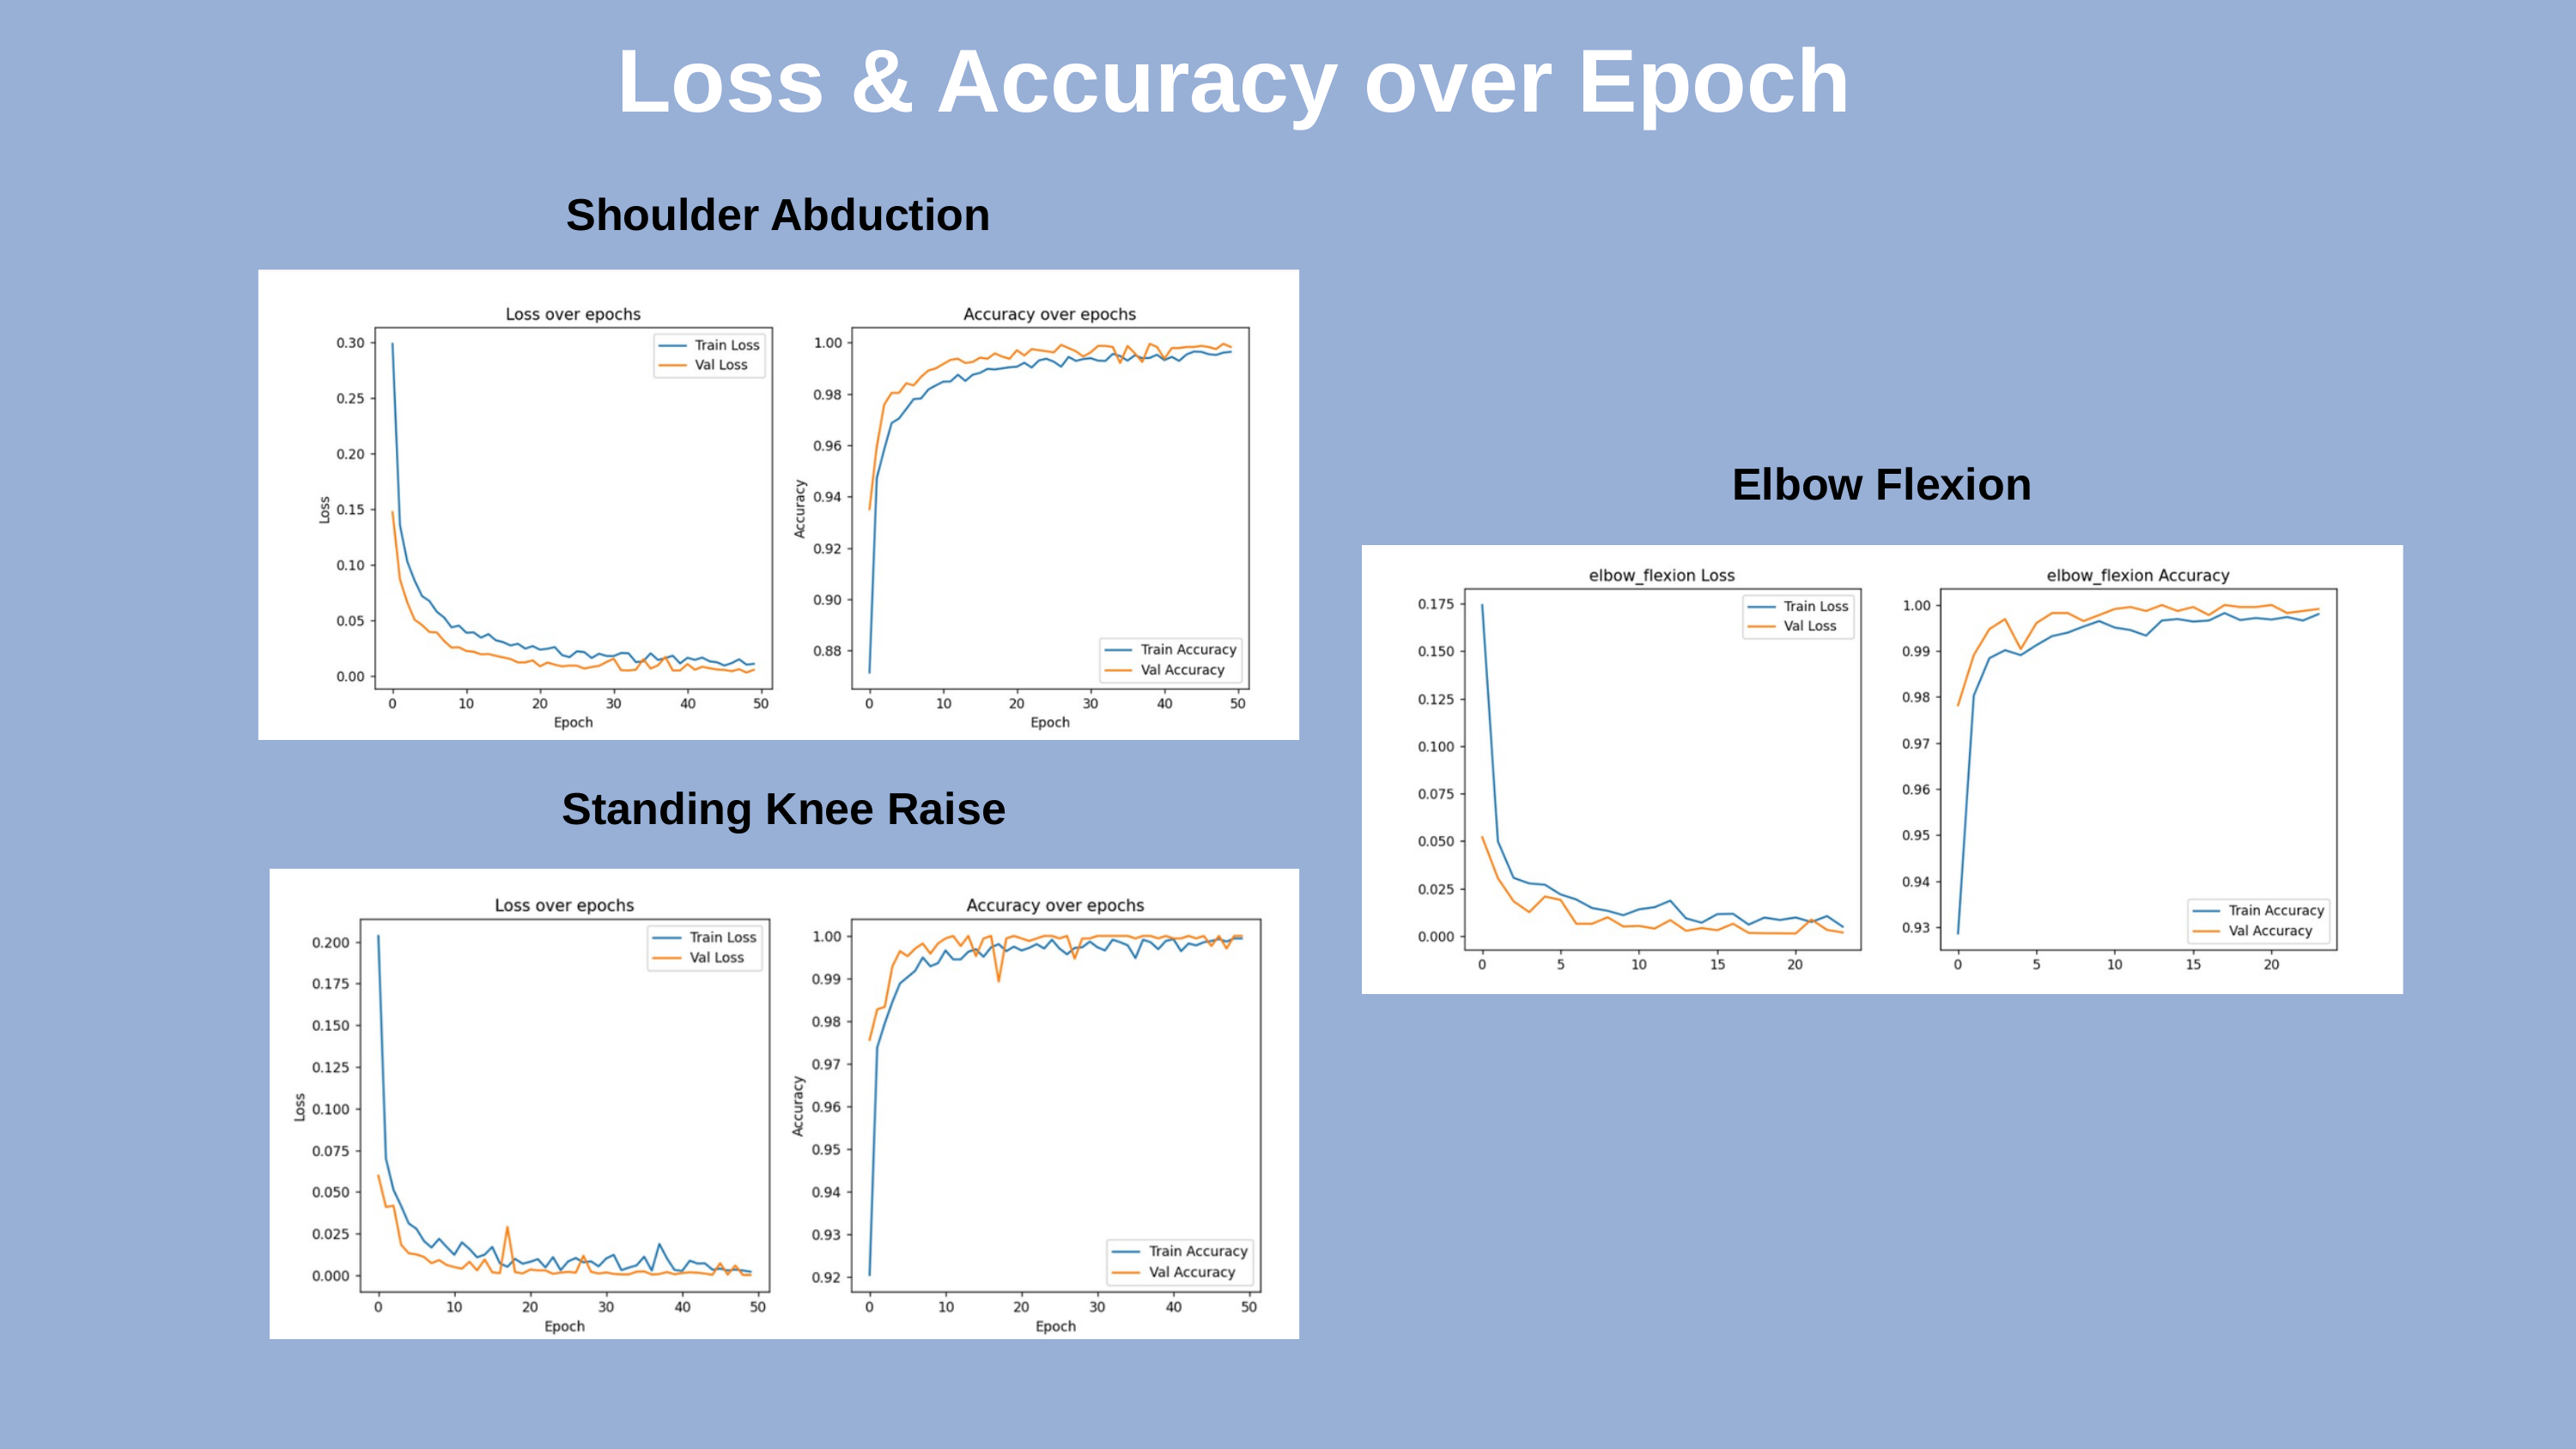

Loss & Accuracy over Epoch
Shoulder Abduction

Elbow Flexion

Standing Knee Raise